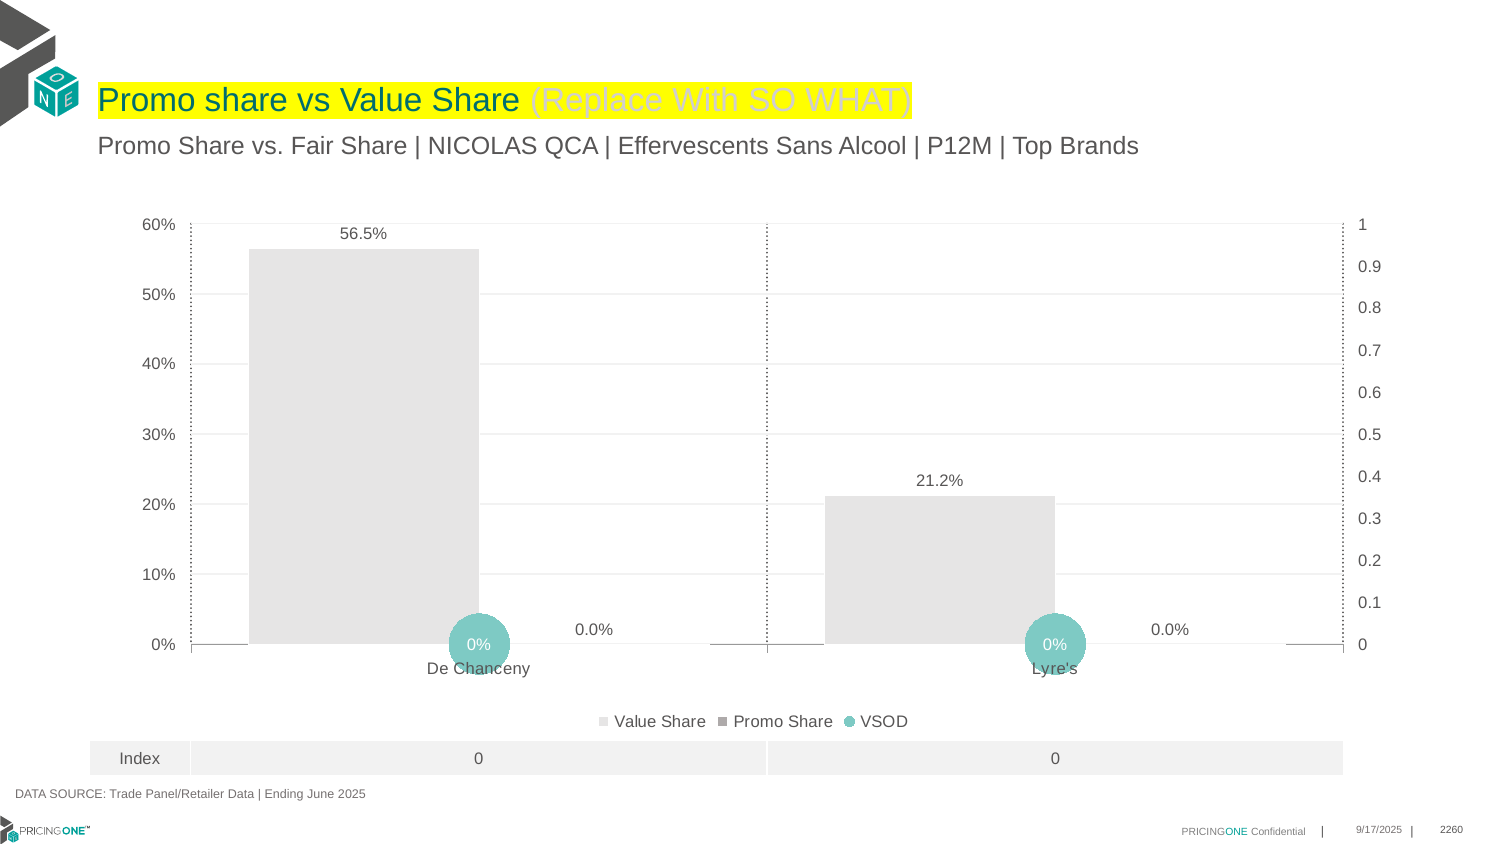

# Promo share vs Value Share (Replace With SO WHAT)
Promo Share vs. Fair Share | NICOLAS QCA | Effervescents Sans Alcool | P12M | Top Brands

### Chart

| Category | Value Share | Promo Share | VSOD |
|---|---|---|---|
| De Chanceny | 0.5647725366680955 | 0.0 | 0.0 |
| Lyre's | 0.21221834988911045 | 0.0 | 0.0 |
| Index | 0 | 0 |
| --- | --- | --- |
DATA SOURCE: Trade Panel/Retailer Data | Ending June 2025

9/17/2025
2260